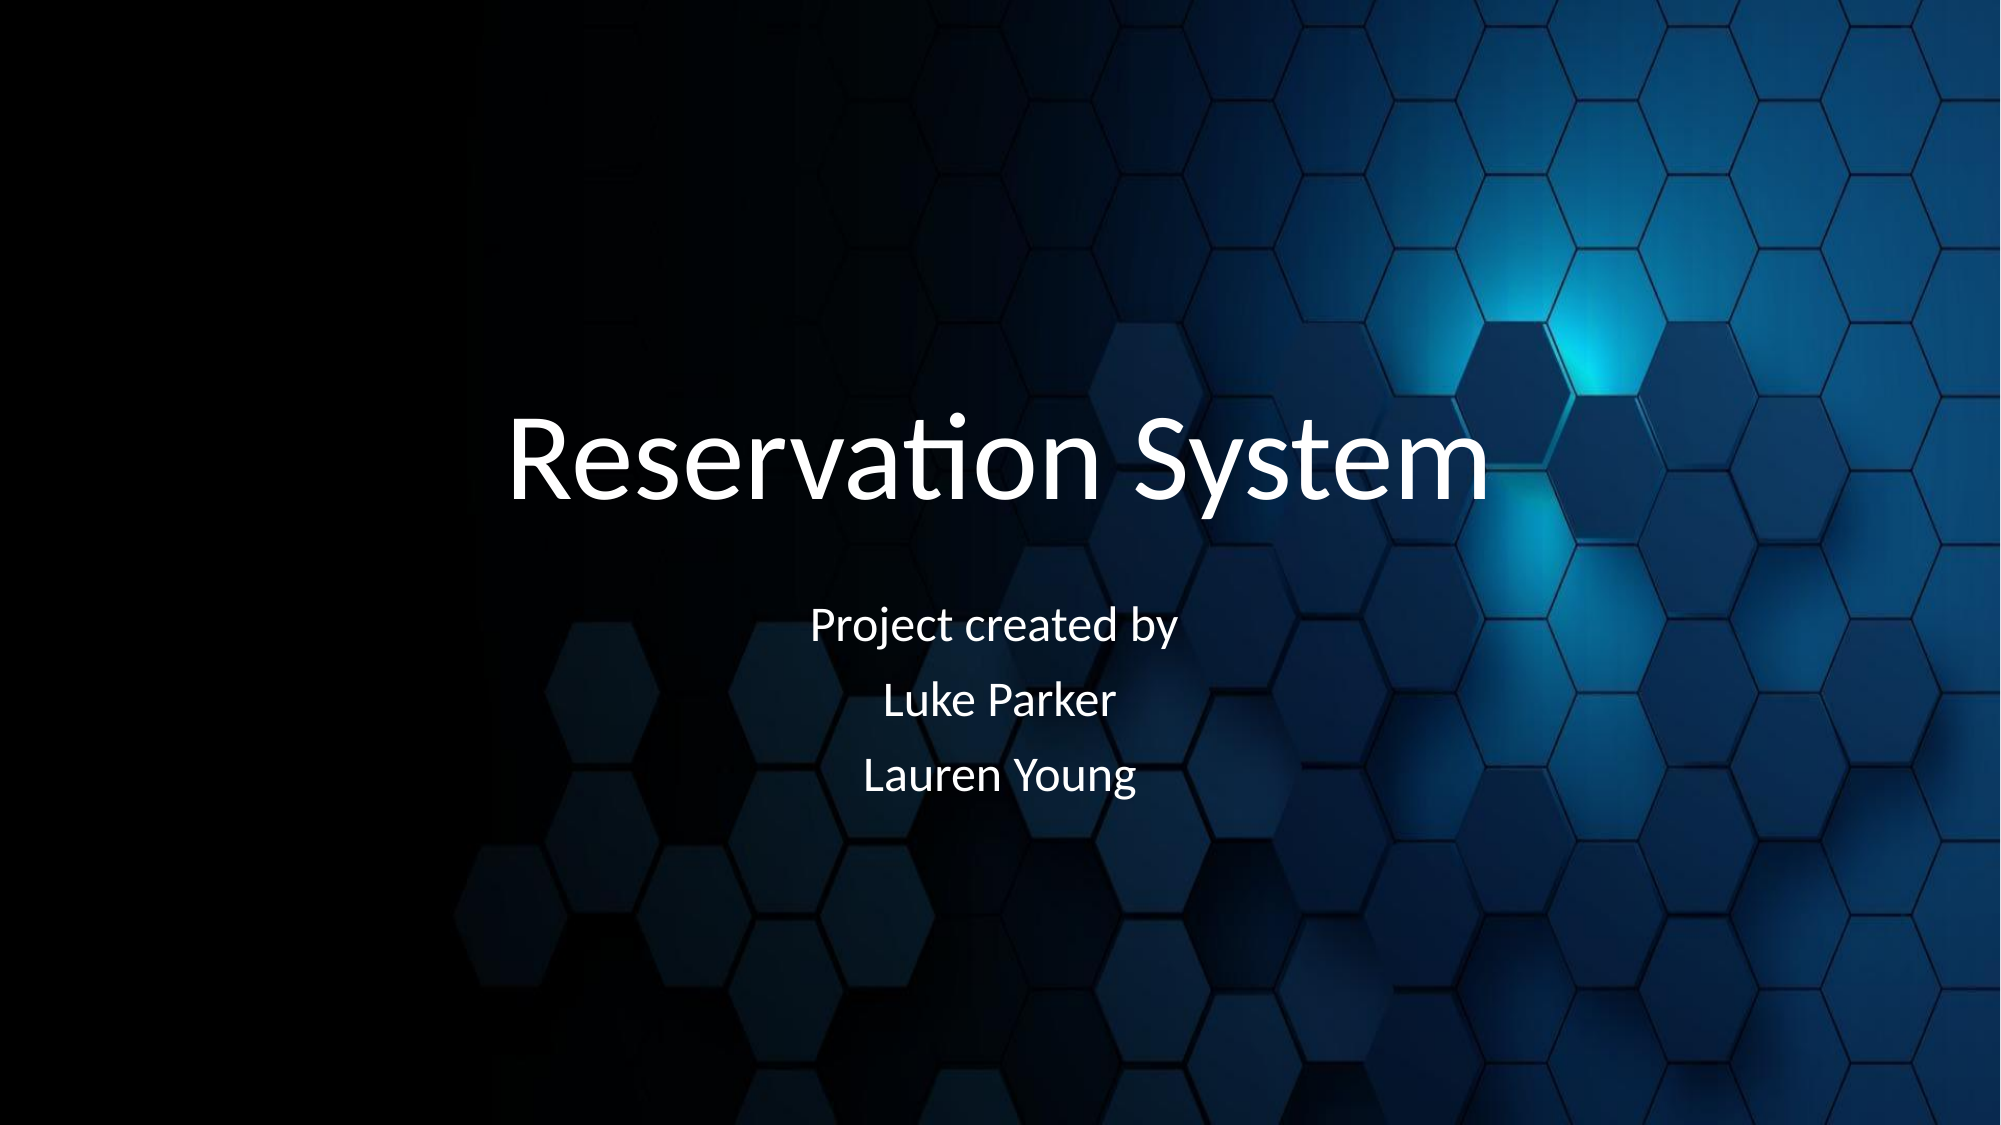

# Reservation System
Project created by
Luke Parker
Lauren Young